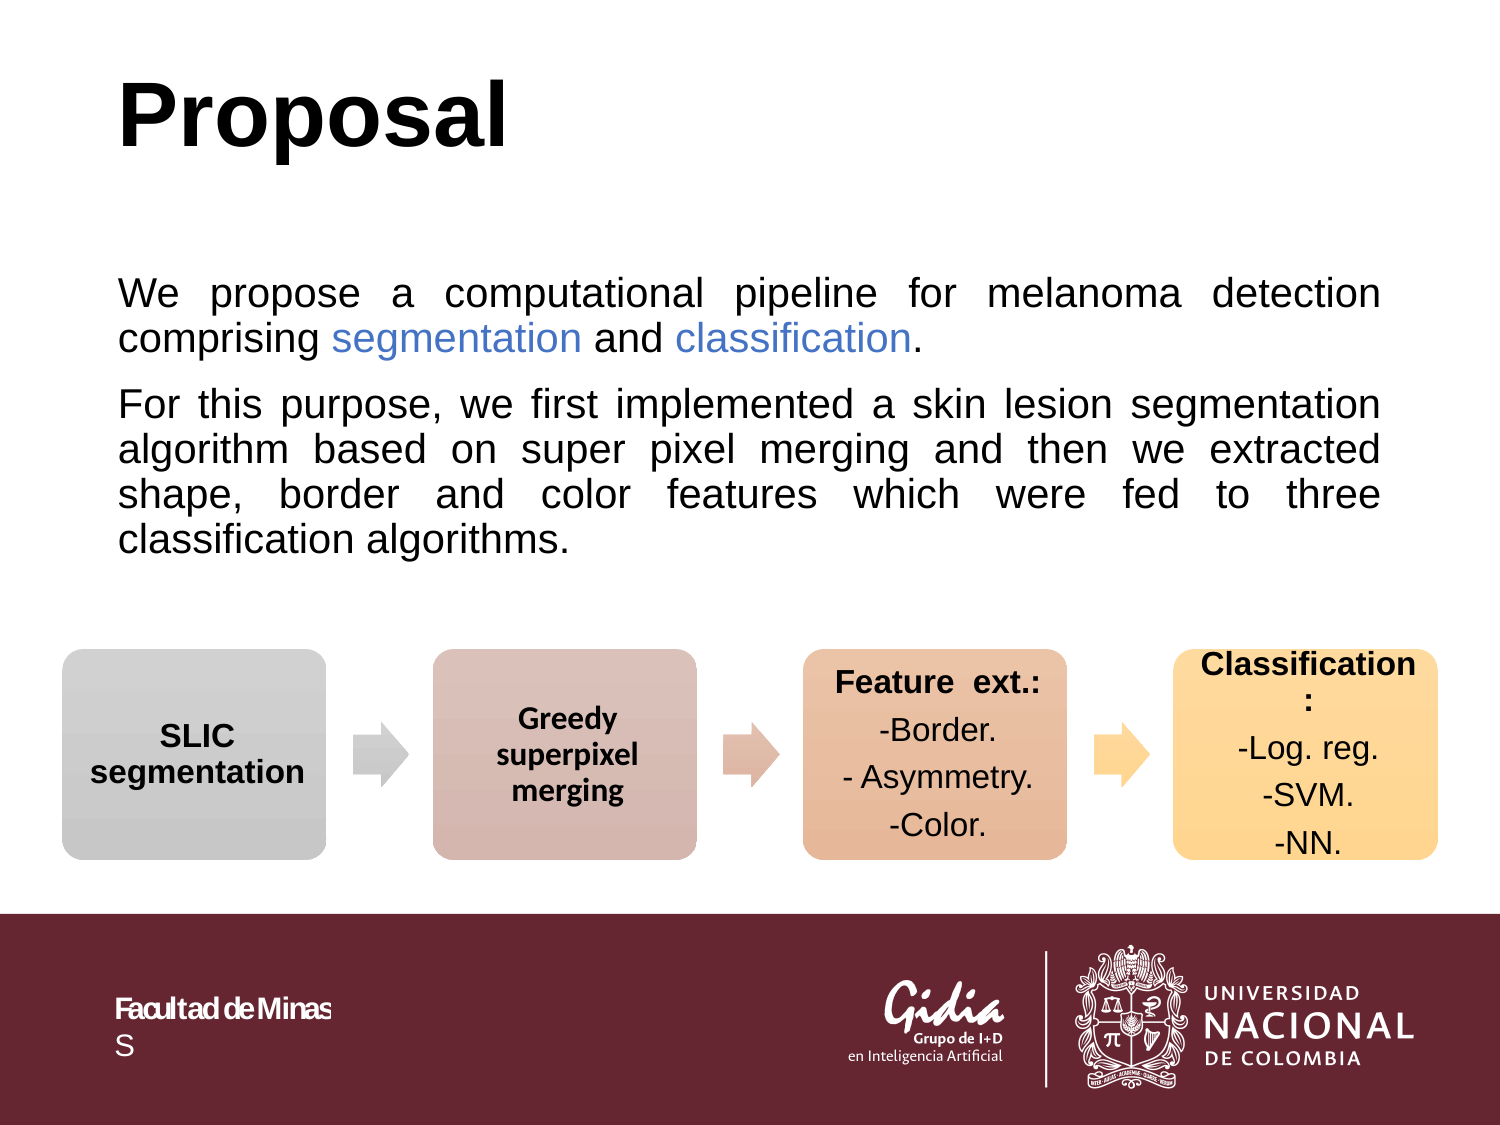

# Proposal
We propose a computational pipeline for melanoma detection comprising segmentation and classification.
For this purpose, we first implemented a skin lesion segmentation algorithm based on super pixel merging and then we extracted shape, border and color features which were fed to three classification algorithms.

SLIC segmentation

Greedy superpixel merging

Feature  ext.:
-Border.
- Asymmetry.
-Color.

Classification:
-Log. reg.
-SVM.
-NN.